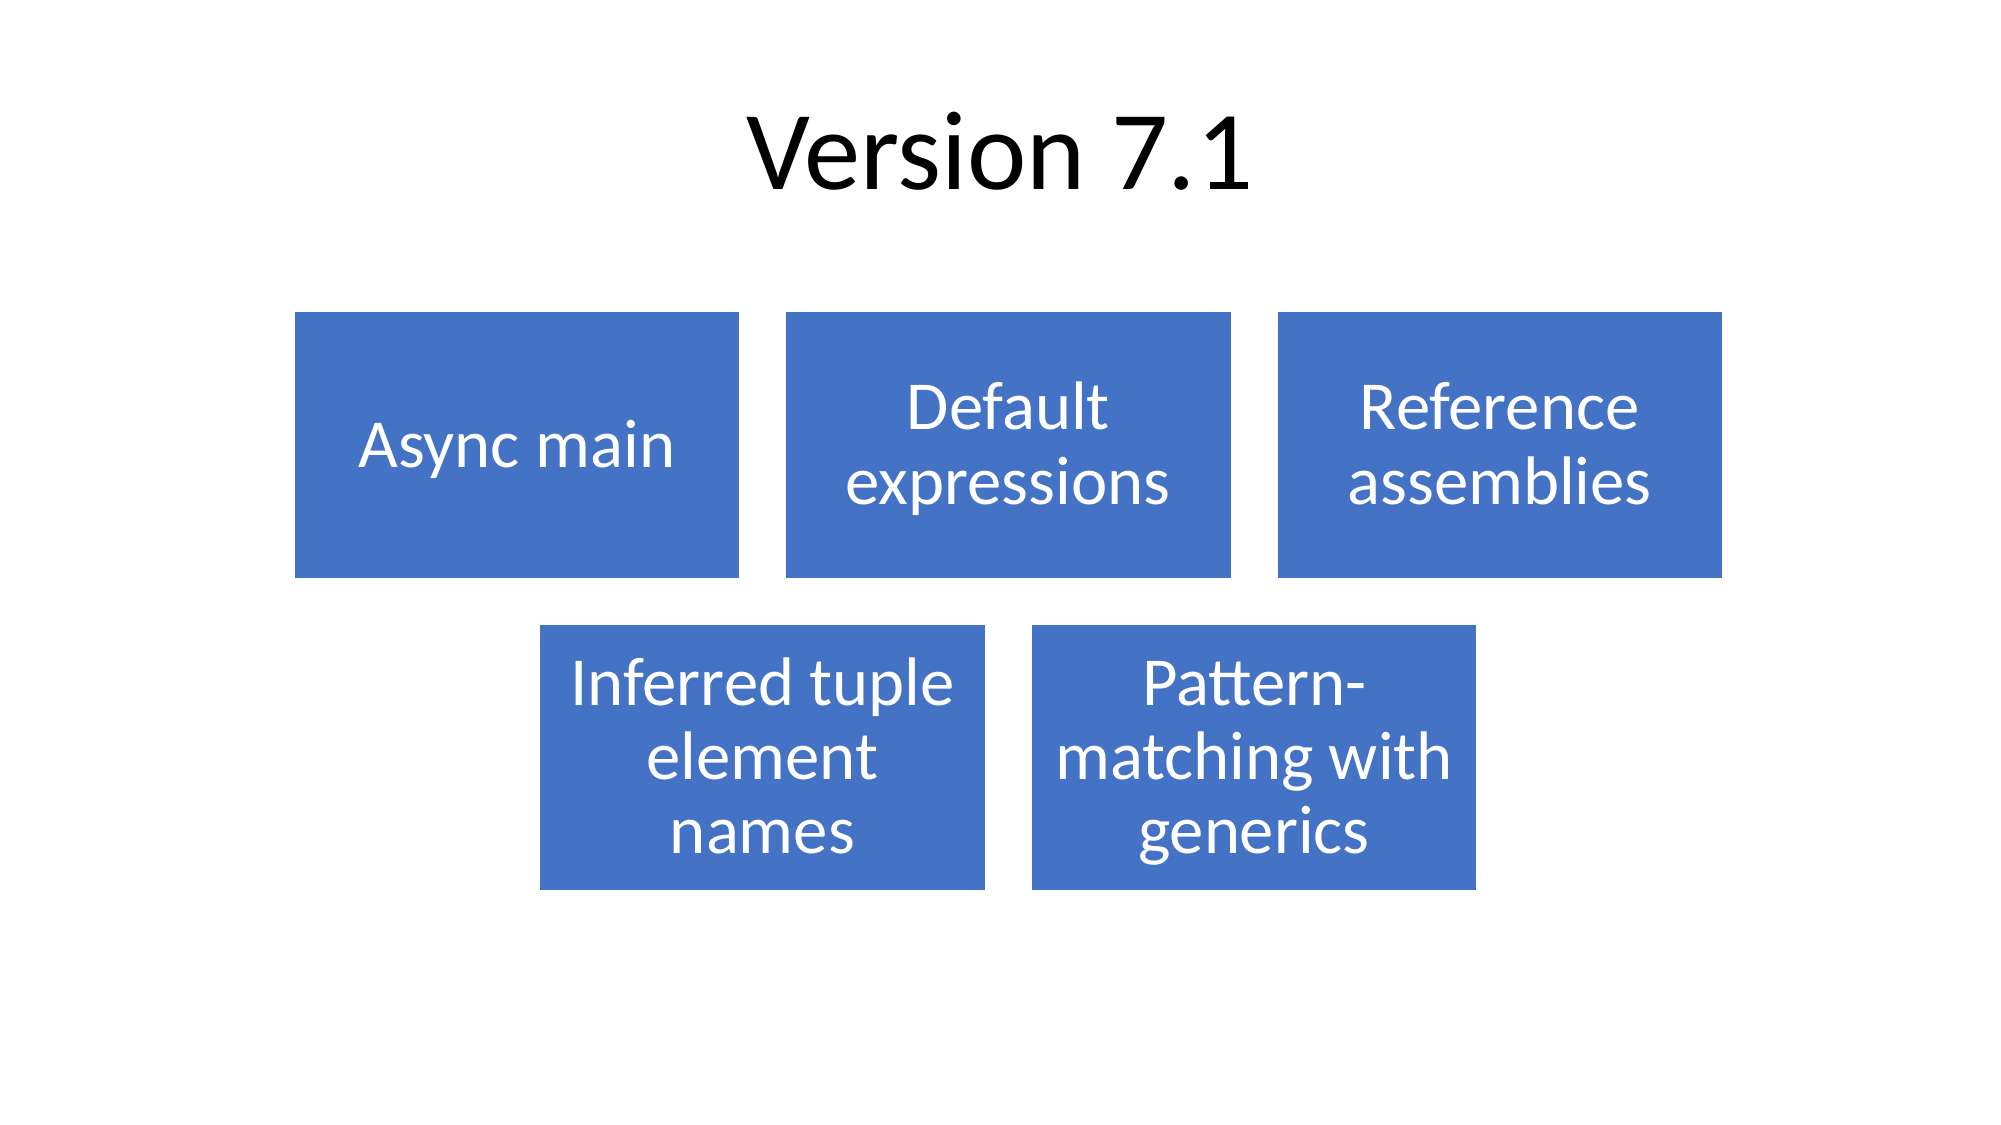

Version 7.1
Async main
Default expressions
Reference assemblies
Inferred tuple element names
Pattern-matching with generics